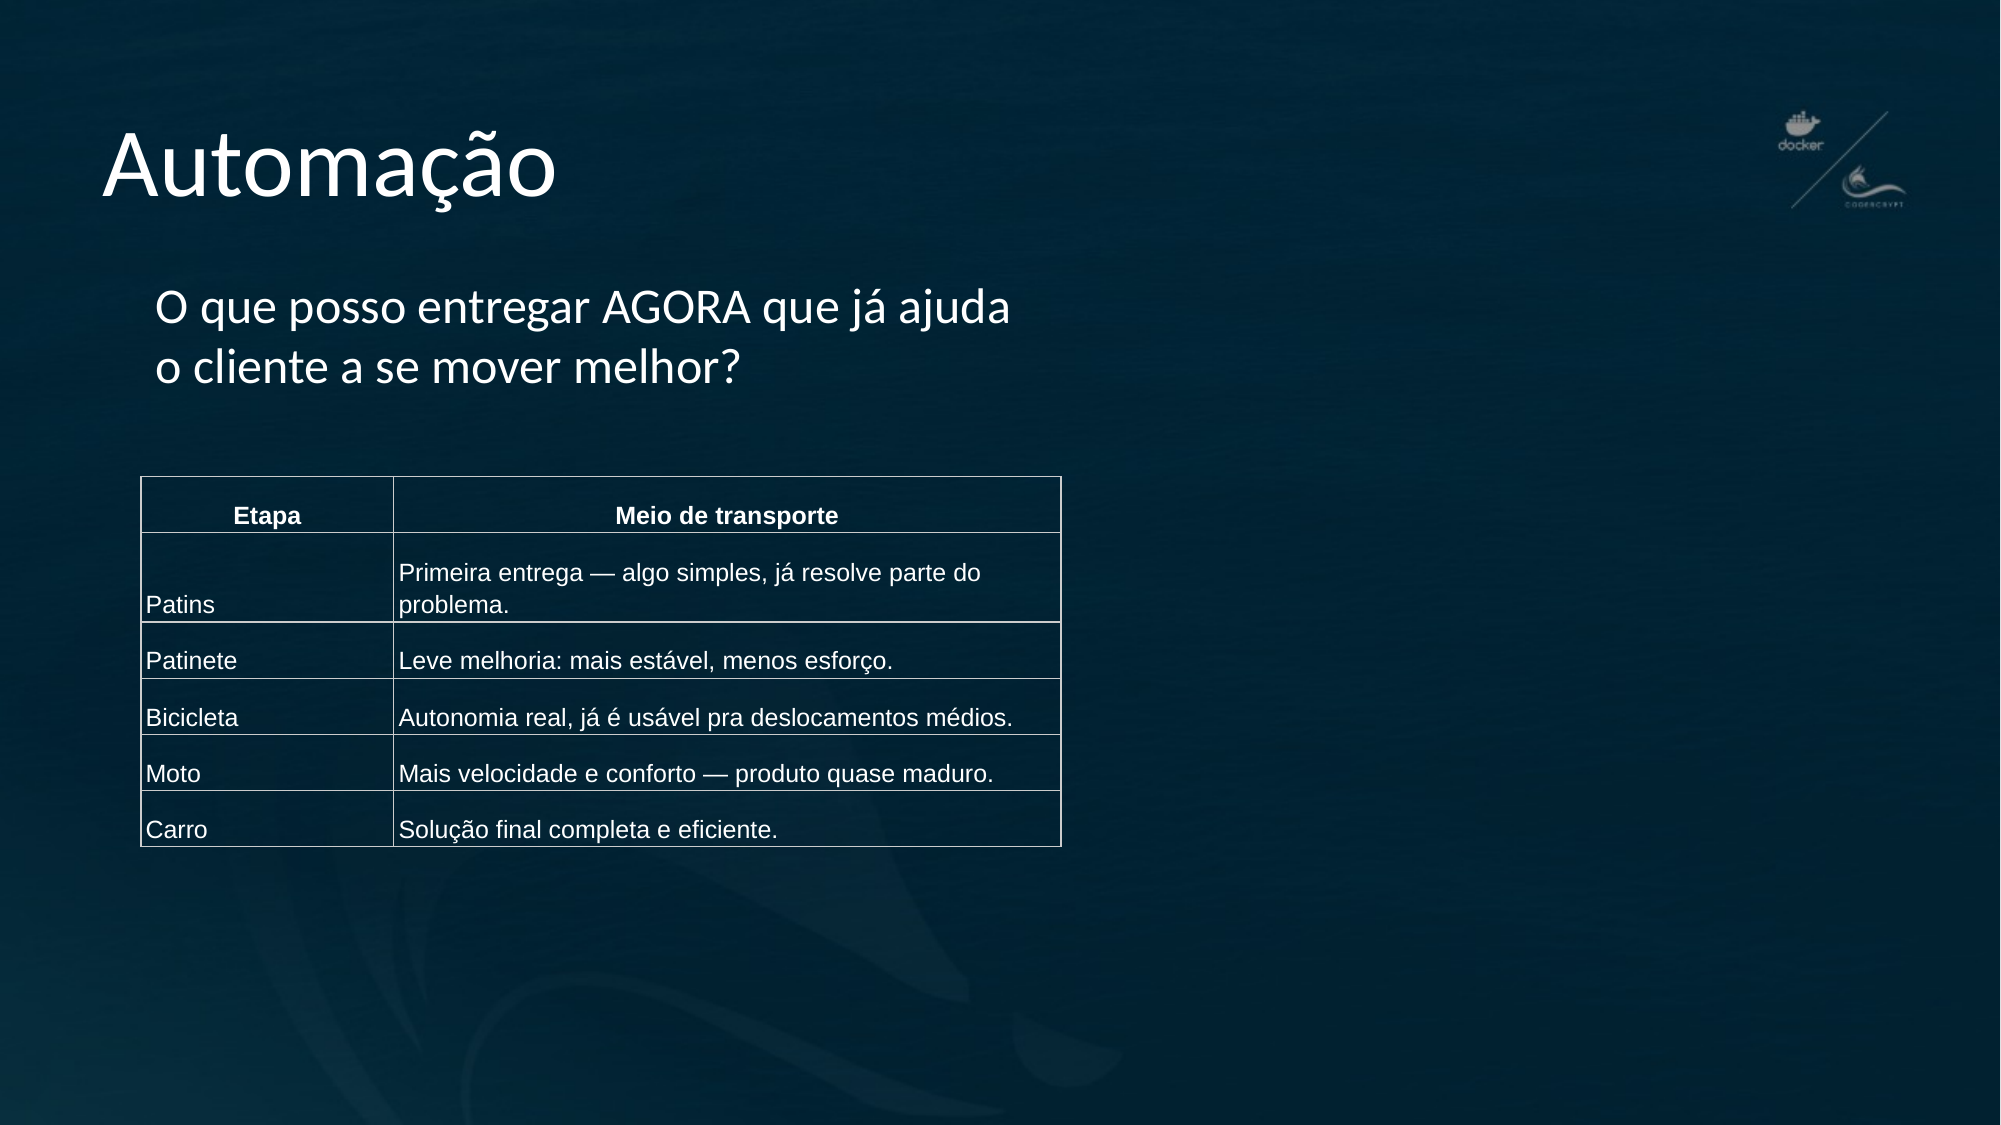

# Automação
O que posso entregar AGORA que já ajuda o cliente a se mover melhor?
| Etapa | Meio de transporte |
| --- | --- |
| Patins | Primeira entrega — algo simples, já resolve parte do problema. |
| Patinete | Leve melhoria: mais estável, menos esforço. |
| Bicicleta | Autonomia real, já é usável pra deslocamentos médios. |
| Moto | Mais velocidade e conforto — produto quase maduro. |
| Carro | Solução final completa e eficiente. |